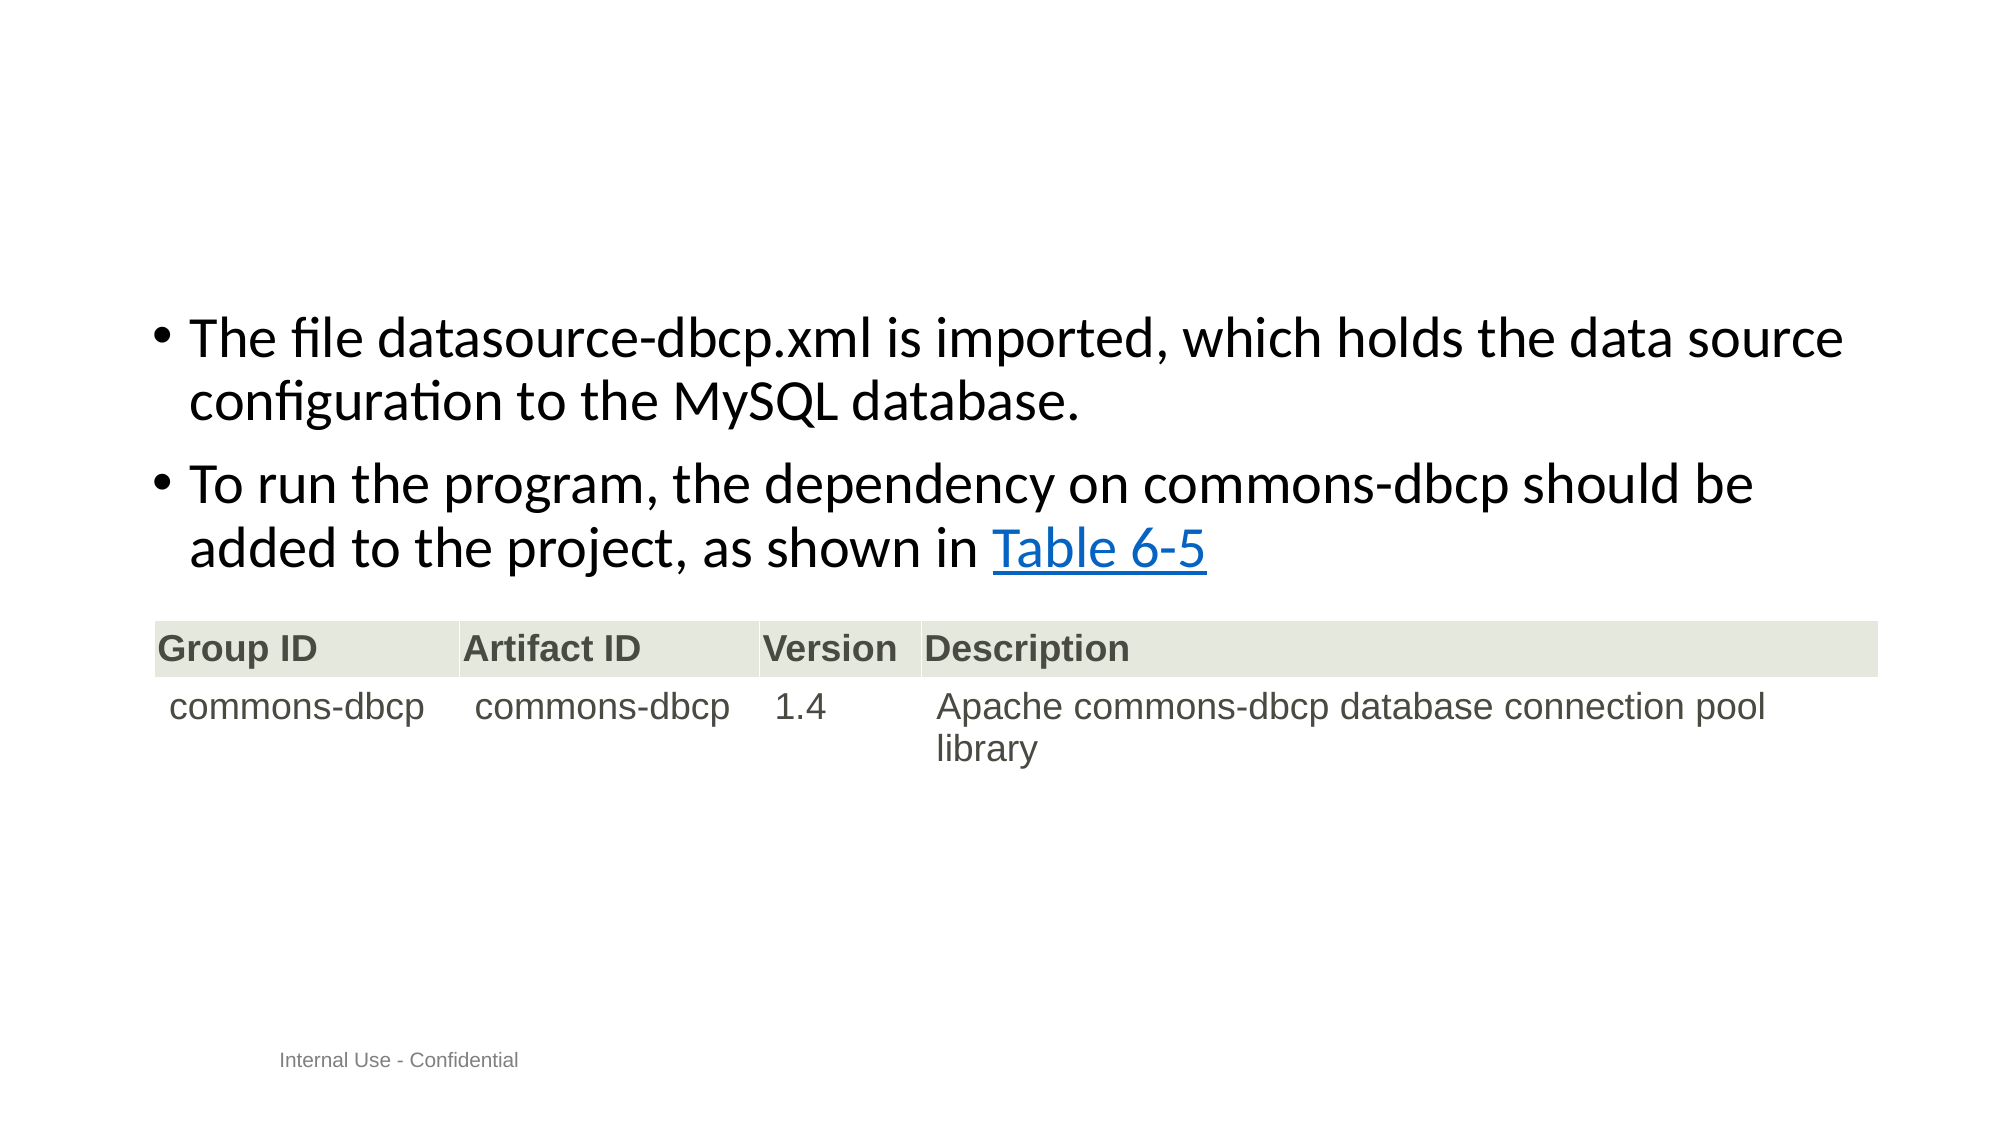

#
The file datasource-dbcp.xml is imported, which holds the data source configuration to the MySQL database.
To run the program, the dependency on commons-dbcp should be added to the project, as shown in Table 6-5

| Group ID | Artifact ID | Version | Description |
| --- | --- | --- | --- |
| commons-dbcp | commons-dbcp | 1.4 | Apache commons-dbcp database connection pool library |